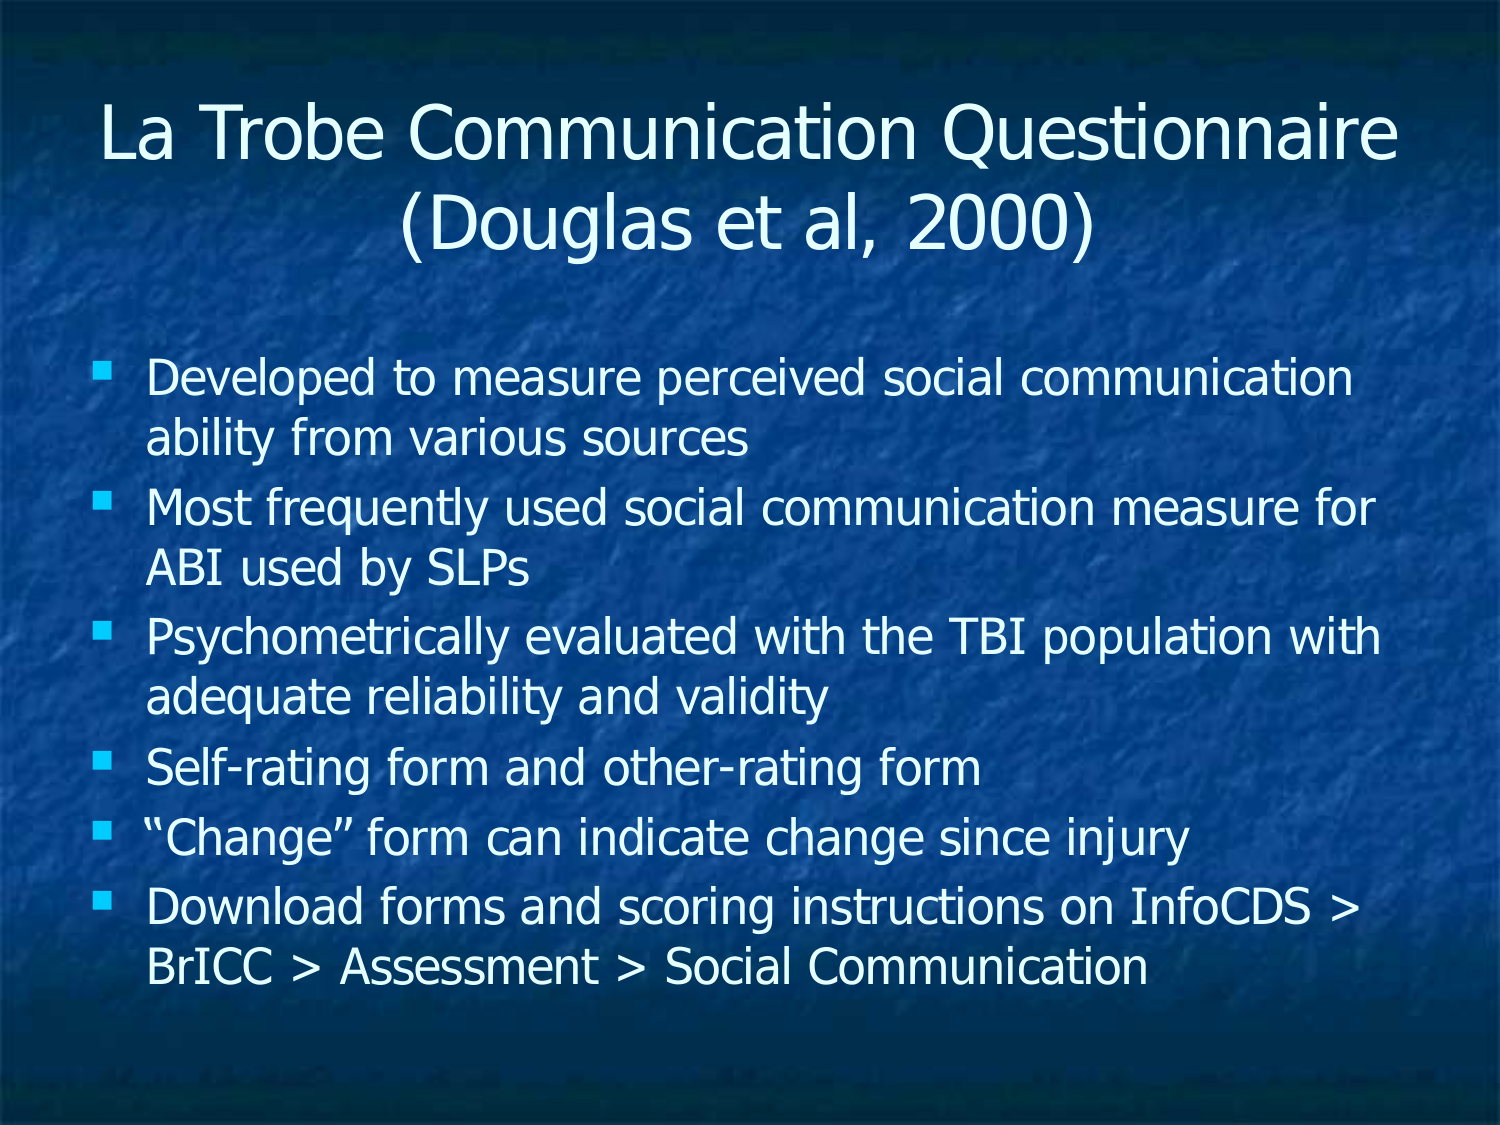

# La Trobe Communication Questionnaire (Douglas et al, 2000)
Developed to measure perceived social communication ability from various sources
Most frequently used social communication measure for ABI used by SLPs
Psychometrically evaluated with the TBI population with adequate reliability and validity
Self-rating form and other-rating form
“Change” form can indicate change since injury
Download forms and scoring instructions on InfoCDS >  BrICC > Assessment > Social Communication